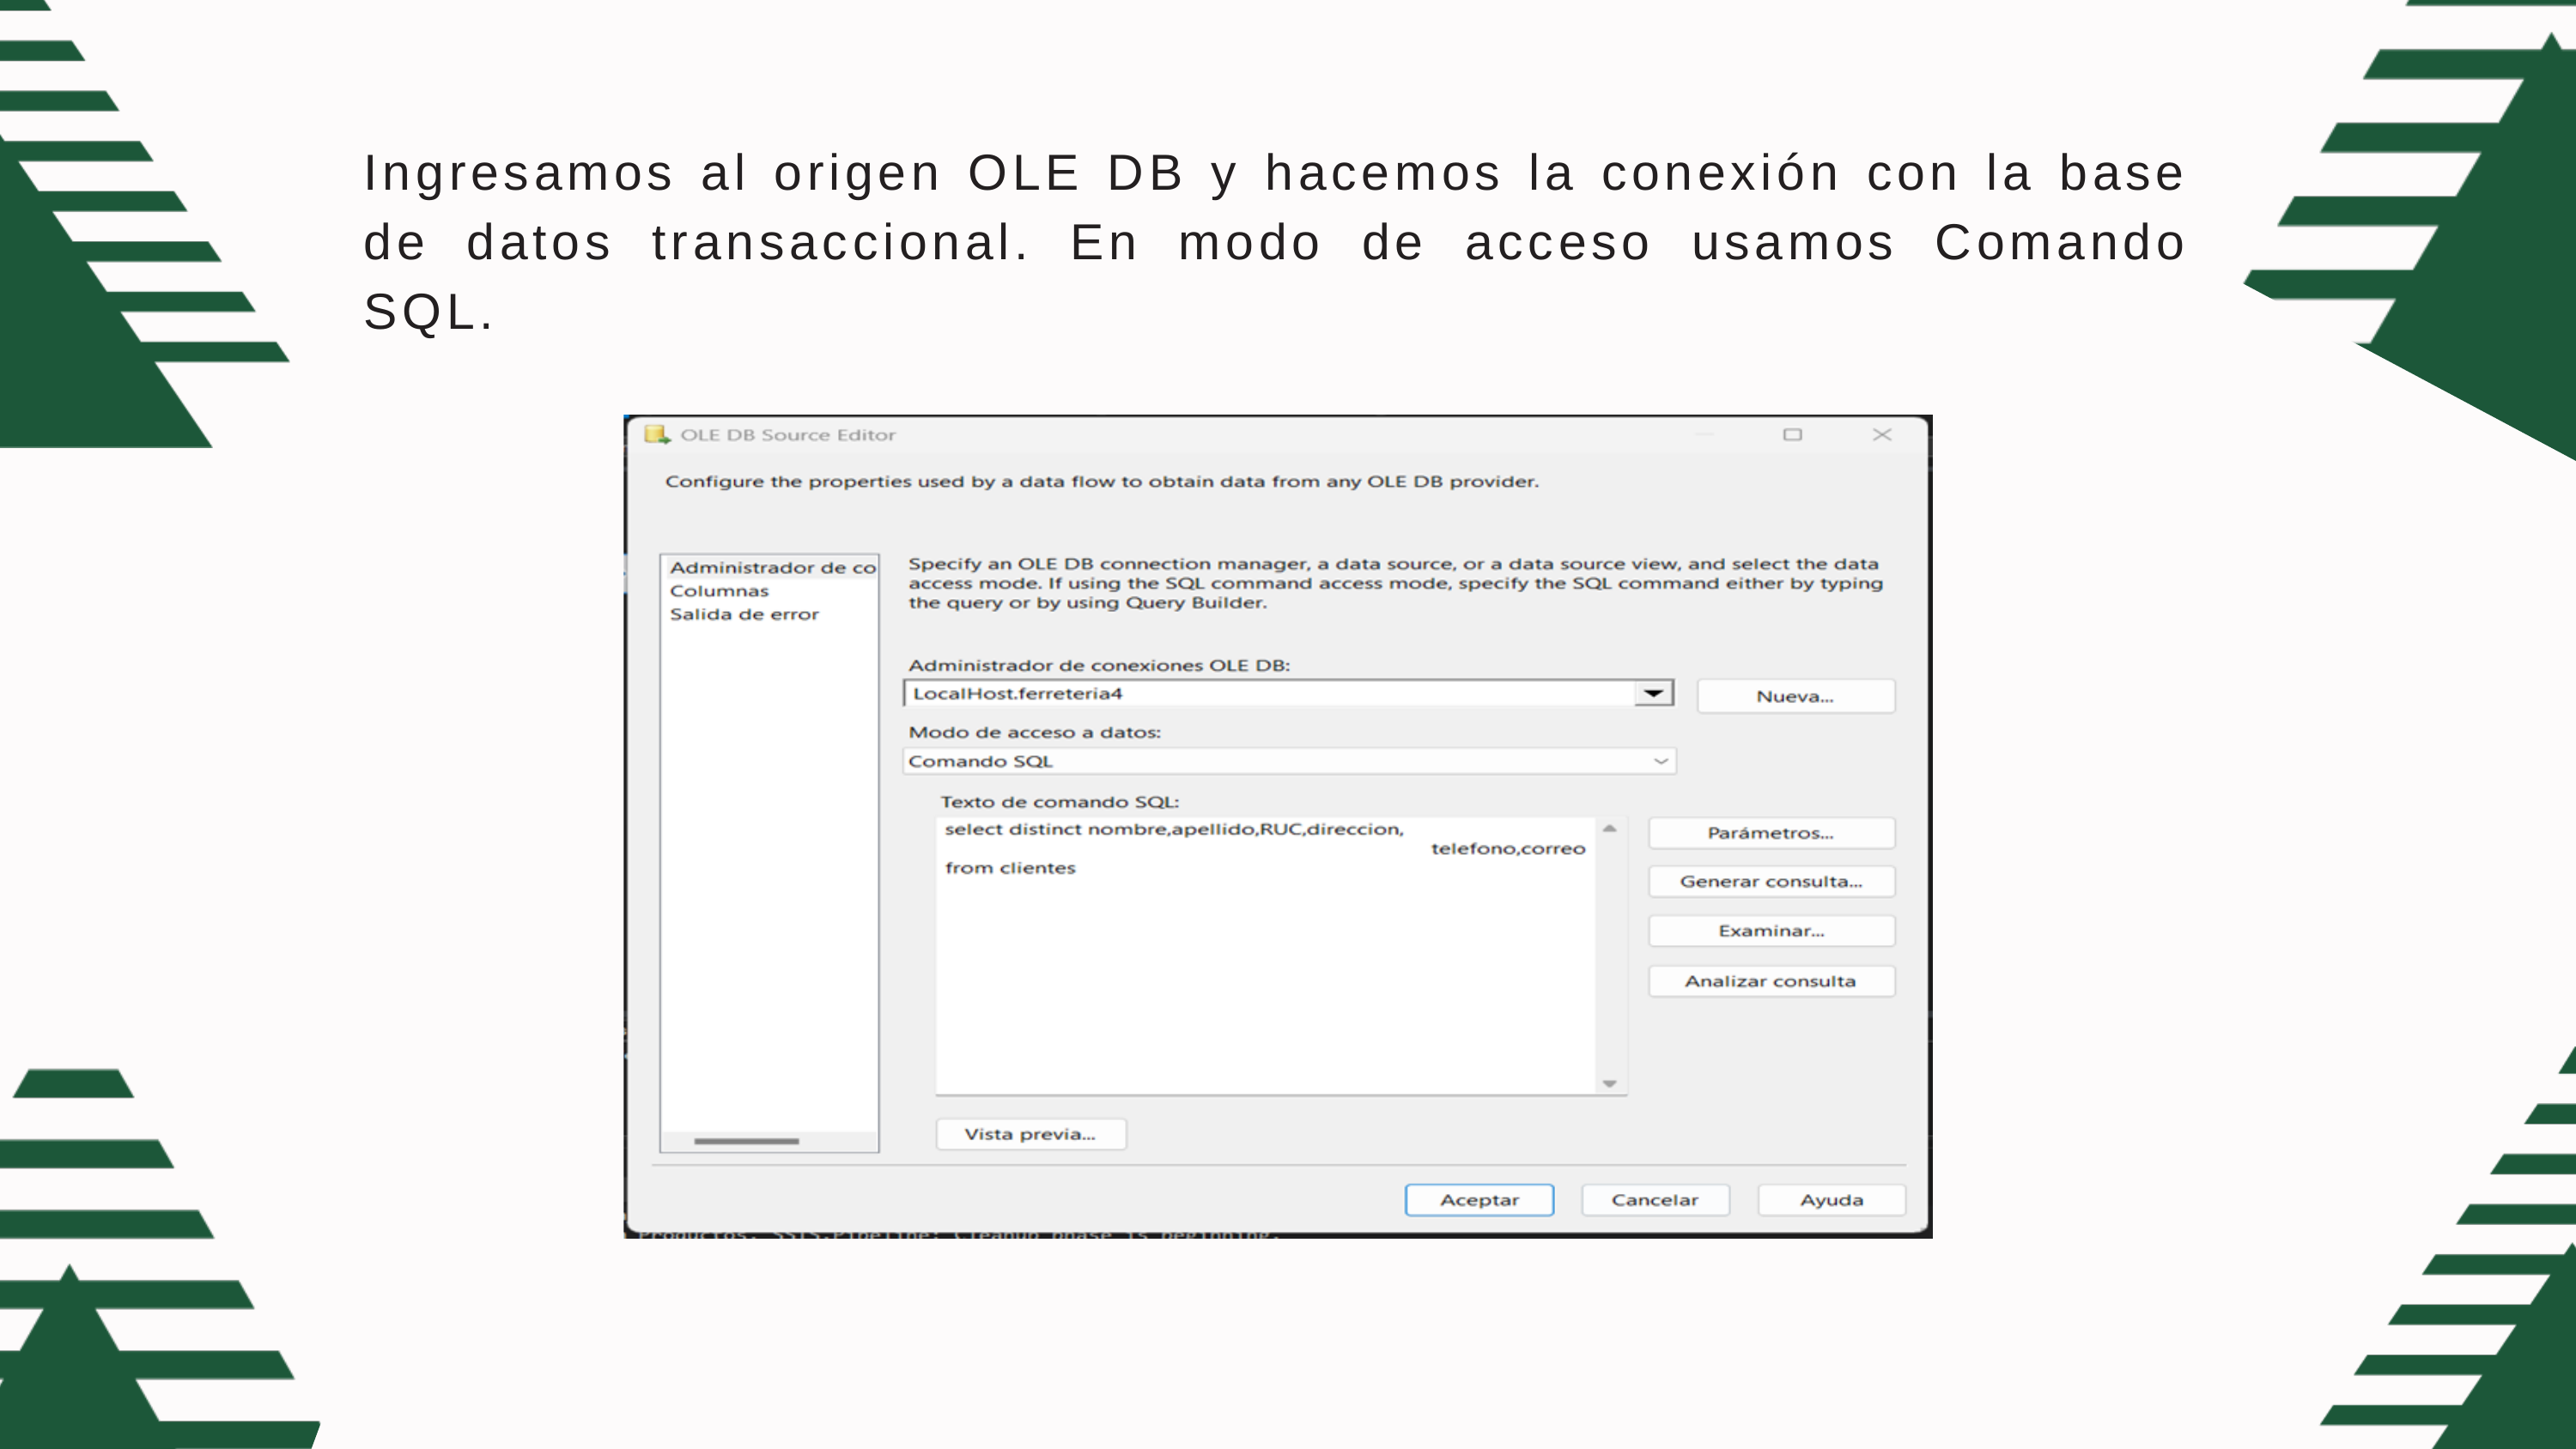

Ingresamos al origen OLE DB y hacemos la conexión con la base de datos transaccional. En modo de acceso usamos Comando SQL.